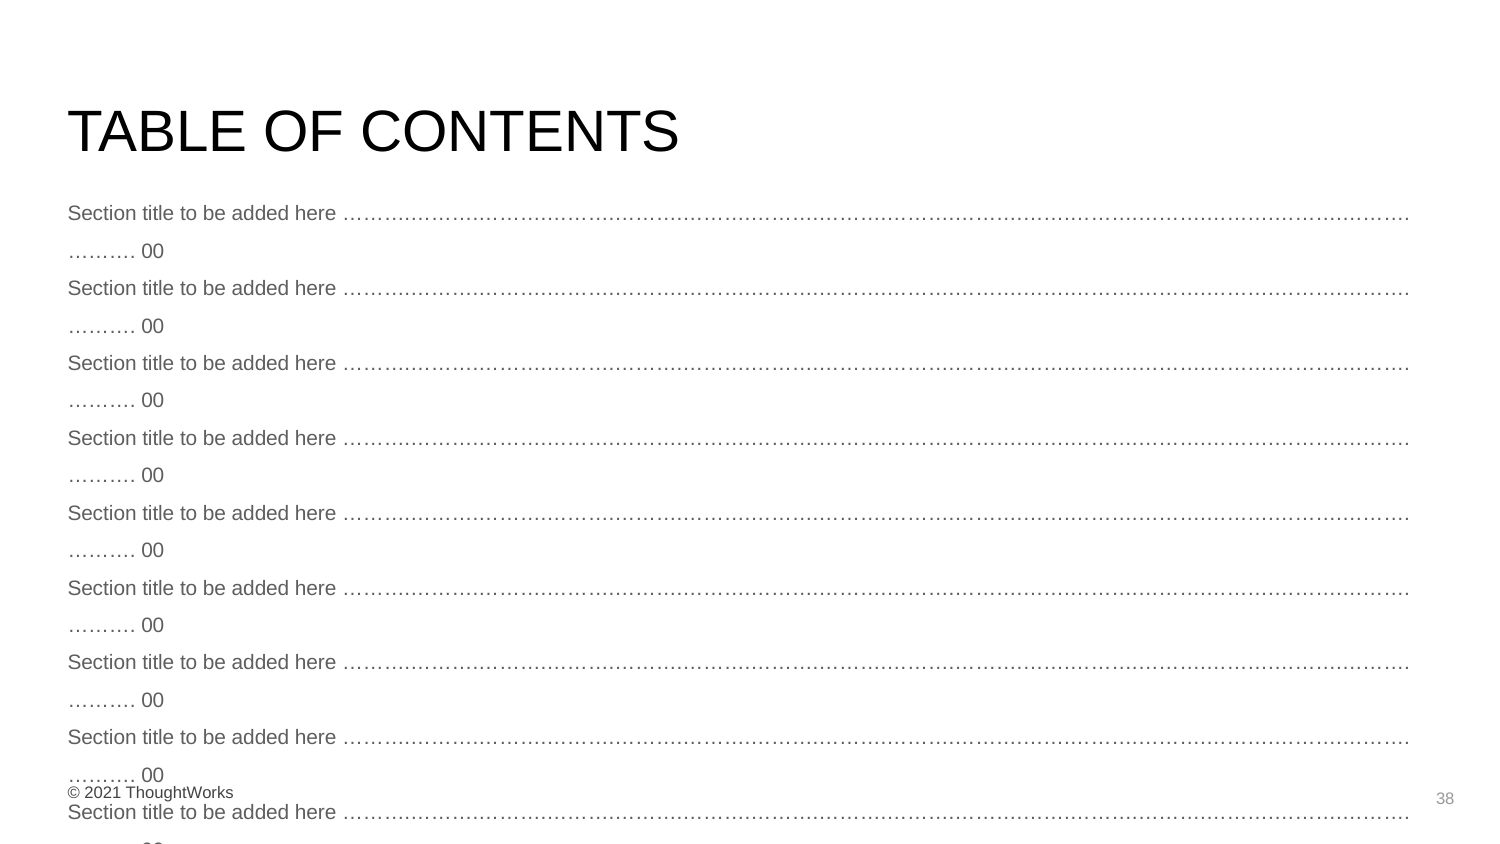

# TABLE OF CONTENTS
Section title to be added here ……….……….……….……….……….……….……….……….……….……….…….……….……….……….……….……….………. 00
Section title to be added here ……….……….……….……….……….……….……….……….……….……….…….……….……….……….……….……….………. 00
Section title to be added here ……….……….……….……….……….……….……….……….……….……….…….……….……….……….……….……….………. 00
Section title to be added here ……….……….……….……….……….……….……….……….……….……….…….……….……….……….……….……….………. 00
Section title to be added here ……….……….……….……….……….……….……….……….……….……….…….……….……….……….……….……….………. 00
Section title to be added here ……….……….……….……….……….……….……….……….……….……….…….……….……….……….……….……….………. 00
Section title to be added here ……….……….……….……….……….……….……….……….……….……….…….……….……….……….……….……….………. 00
Section title to be added here ……….……….……….……….……….……….……….……….……….……….…….……….……….……….……….……….………. 00
Section title to be added here ……….……….……….……….……….……….……….……….……….……….…….……….……….……….……….……….………. 00
Section title to be added here ……….……….……….……….……….……….……….……….……….……….…….……….……….……….……….……….………. 00
Section title to be added here ……….……….……….……….……….……….……….……….……….……….…….……….……….……….……….……….………. 00
Section title to be added here ……….……….……….……….……….……….……….……….……….……….…….……….……….……….……….……….………. 00
38